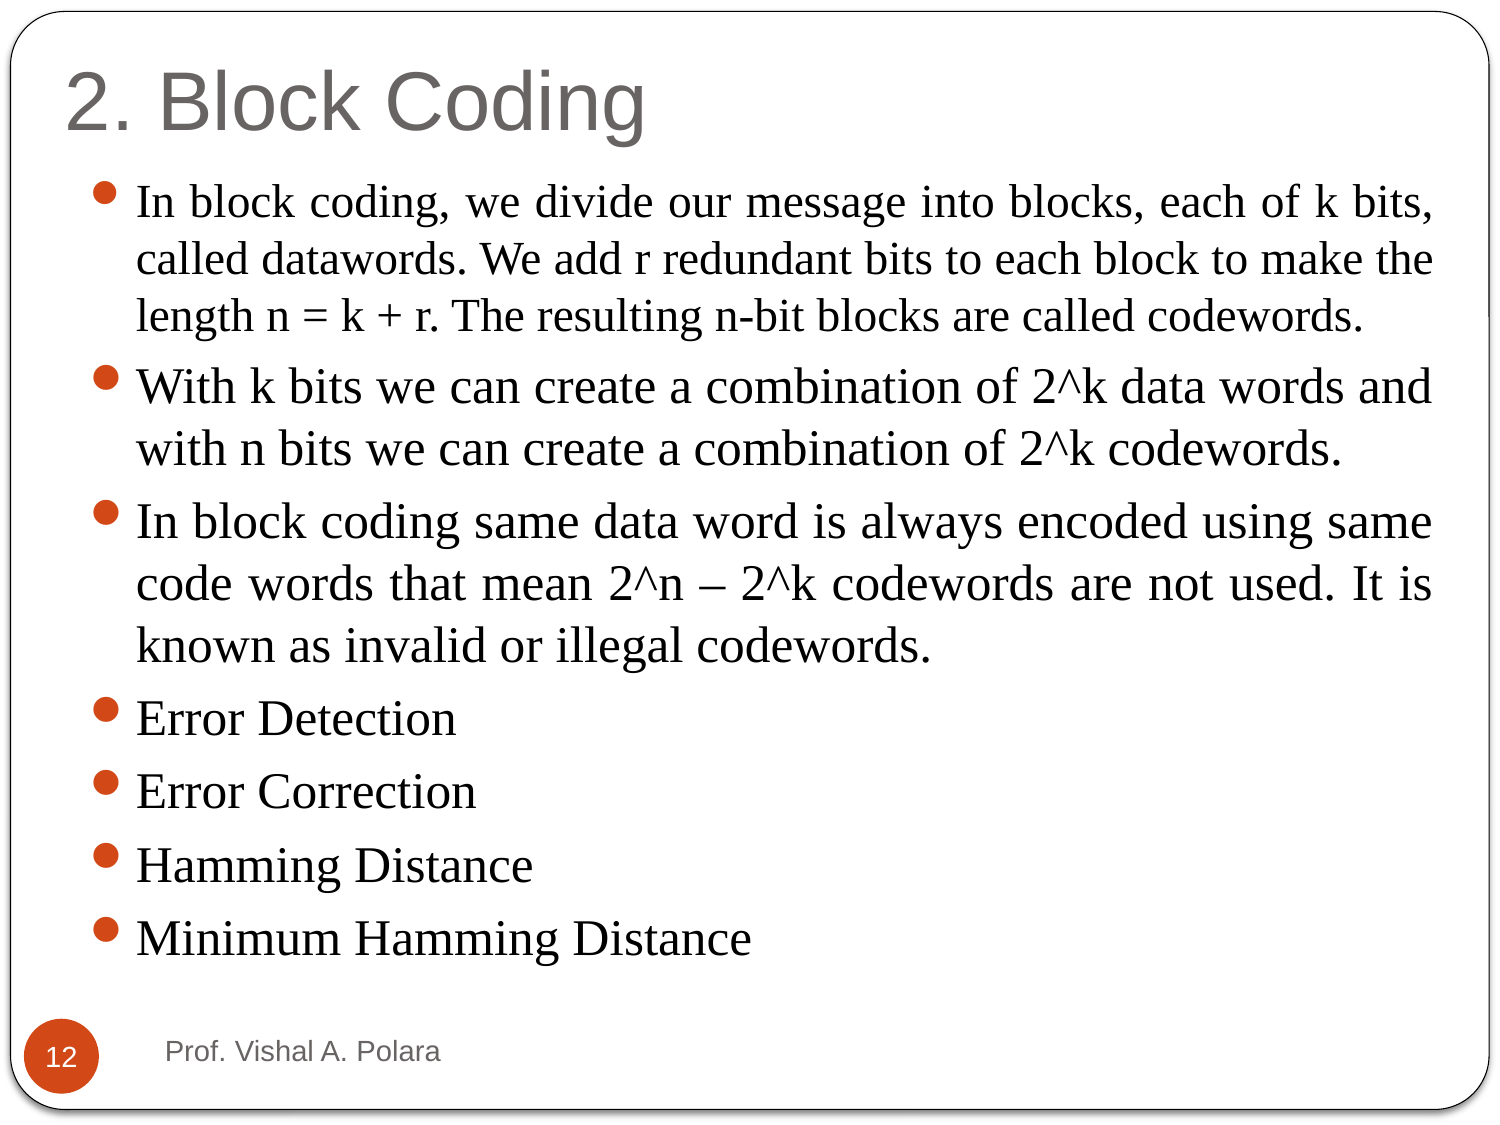

# 2. Block Coding
In block coding, we divide our message into blocks, each of k bits, called datawords. We add r redundant bits to each block to make the length n = k + r. The resulting n-bit blocks are called codewords.
With k bits we can create a combination of 2^k data words and with n bits we can create a combination of 2^k codewords.
In block coding same data word is always encoded using same code words that mean 2^n – 2^k codewords are not used. It is known as invalid or illegal codewords.
Error Detection
Error Correction
Hamming Distance
Minimum Hamming Distance

Prof. Vishal A. Polara
12